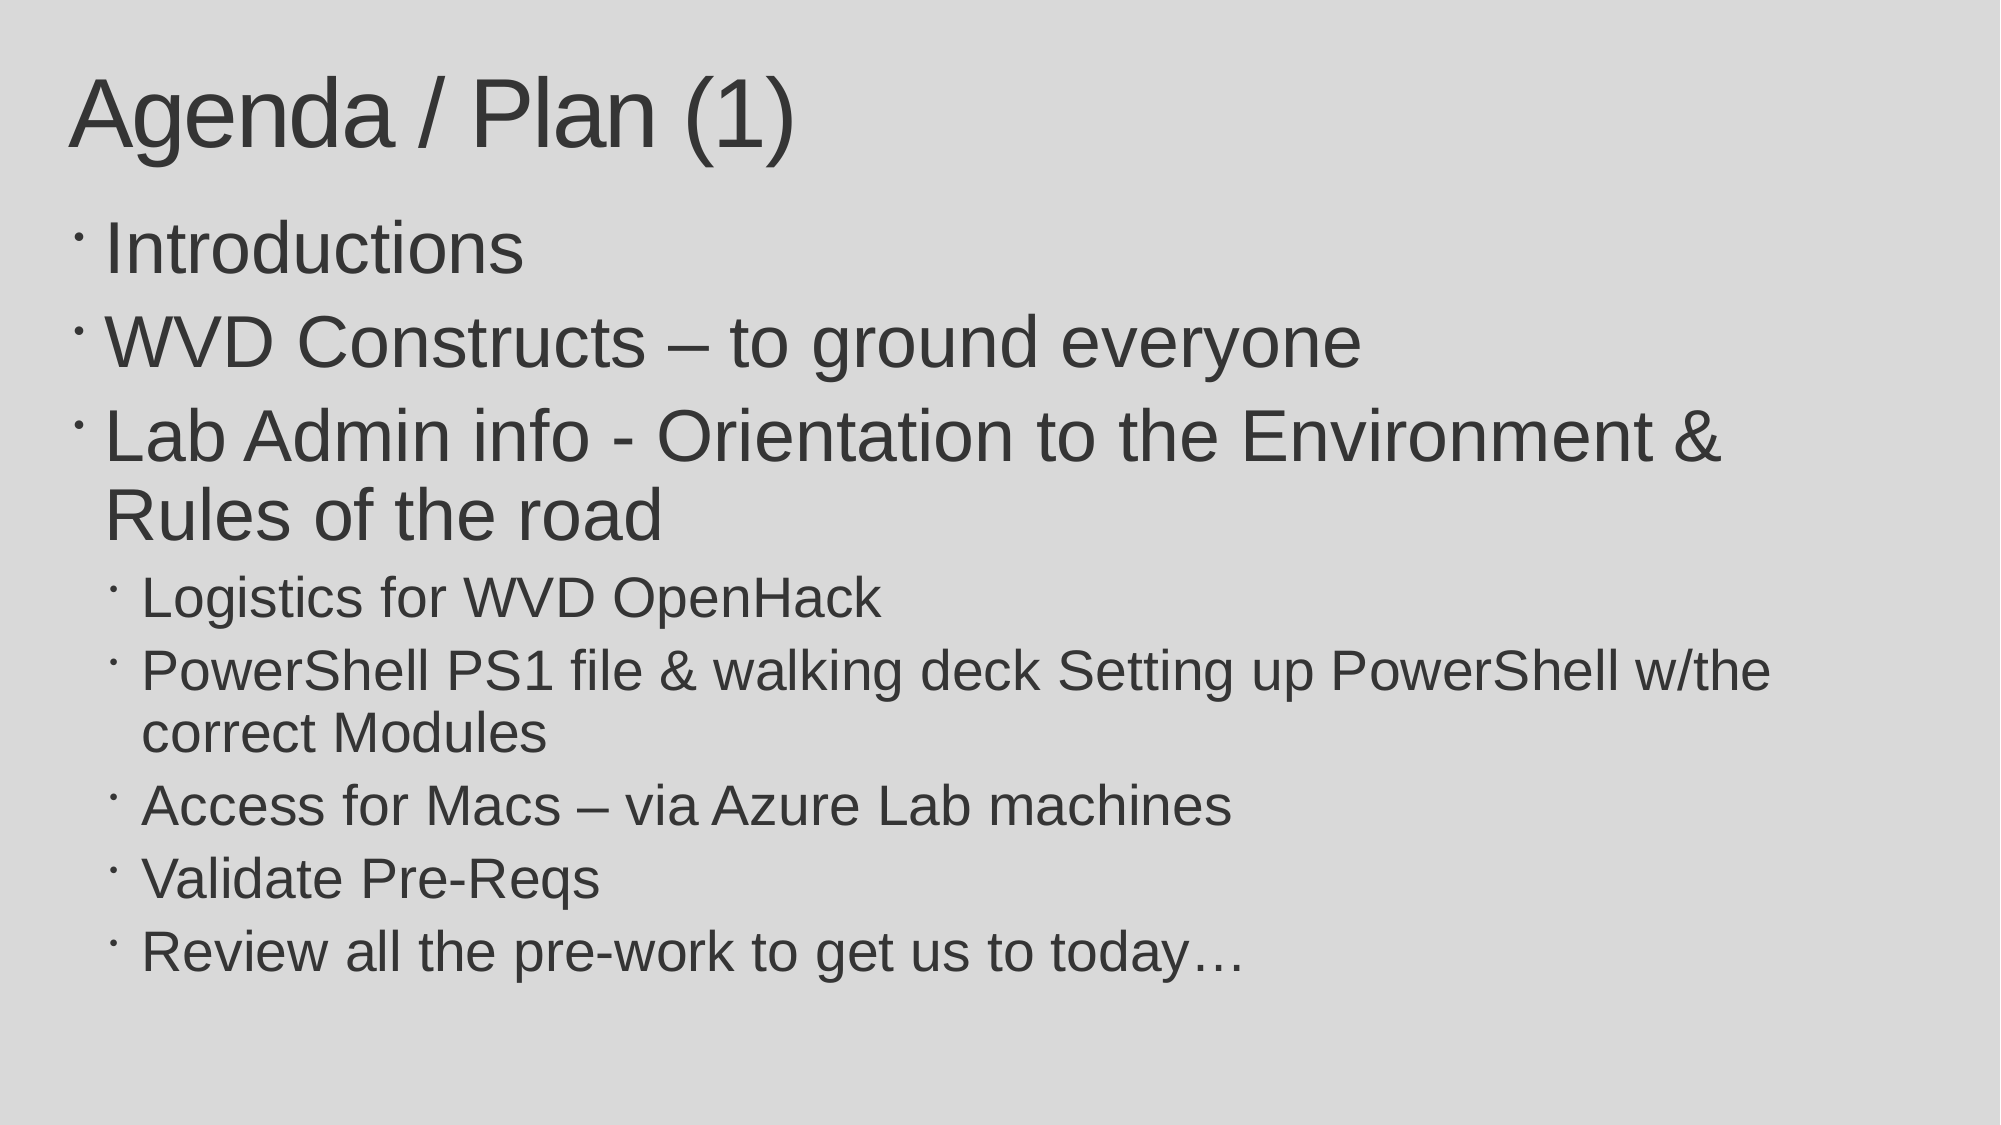

# Agenda / Plan (1)
Introductions
WVD Constructs – to ground everyone
Lab Admin info - Orientation to the Environment & Rules of the road
Logistics for WVD OpenHack
PowerShell PS1 file & walking deck Setting up PowerShell w/the correct Modules
Access for Macs – via Azure Lab machines
Validate Pre-Reqs
Review all the pre-work to get us to today…